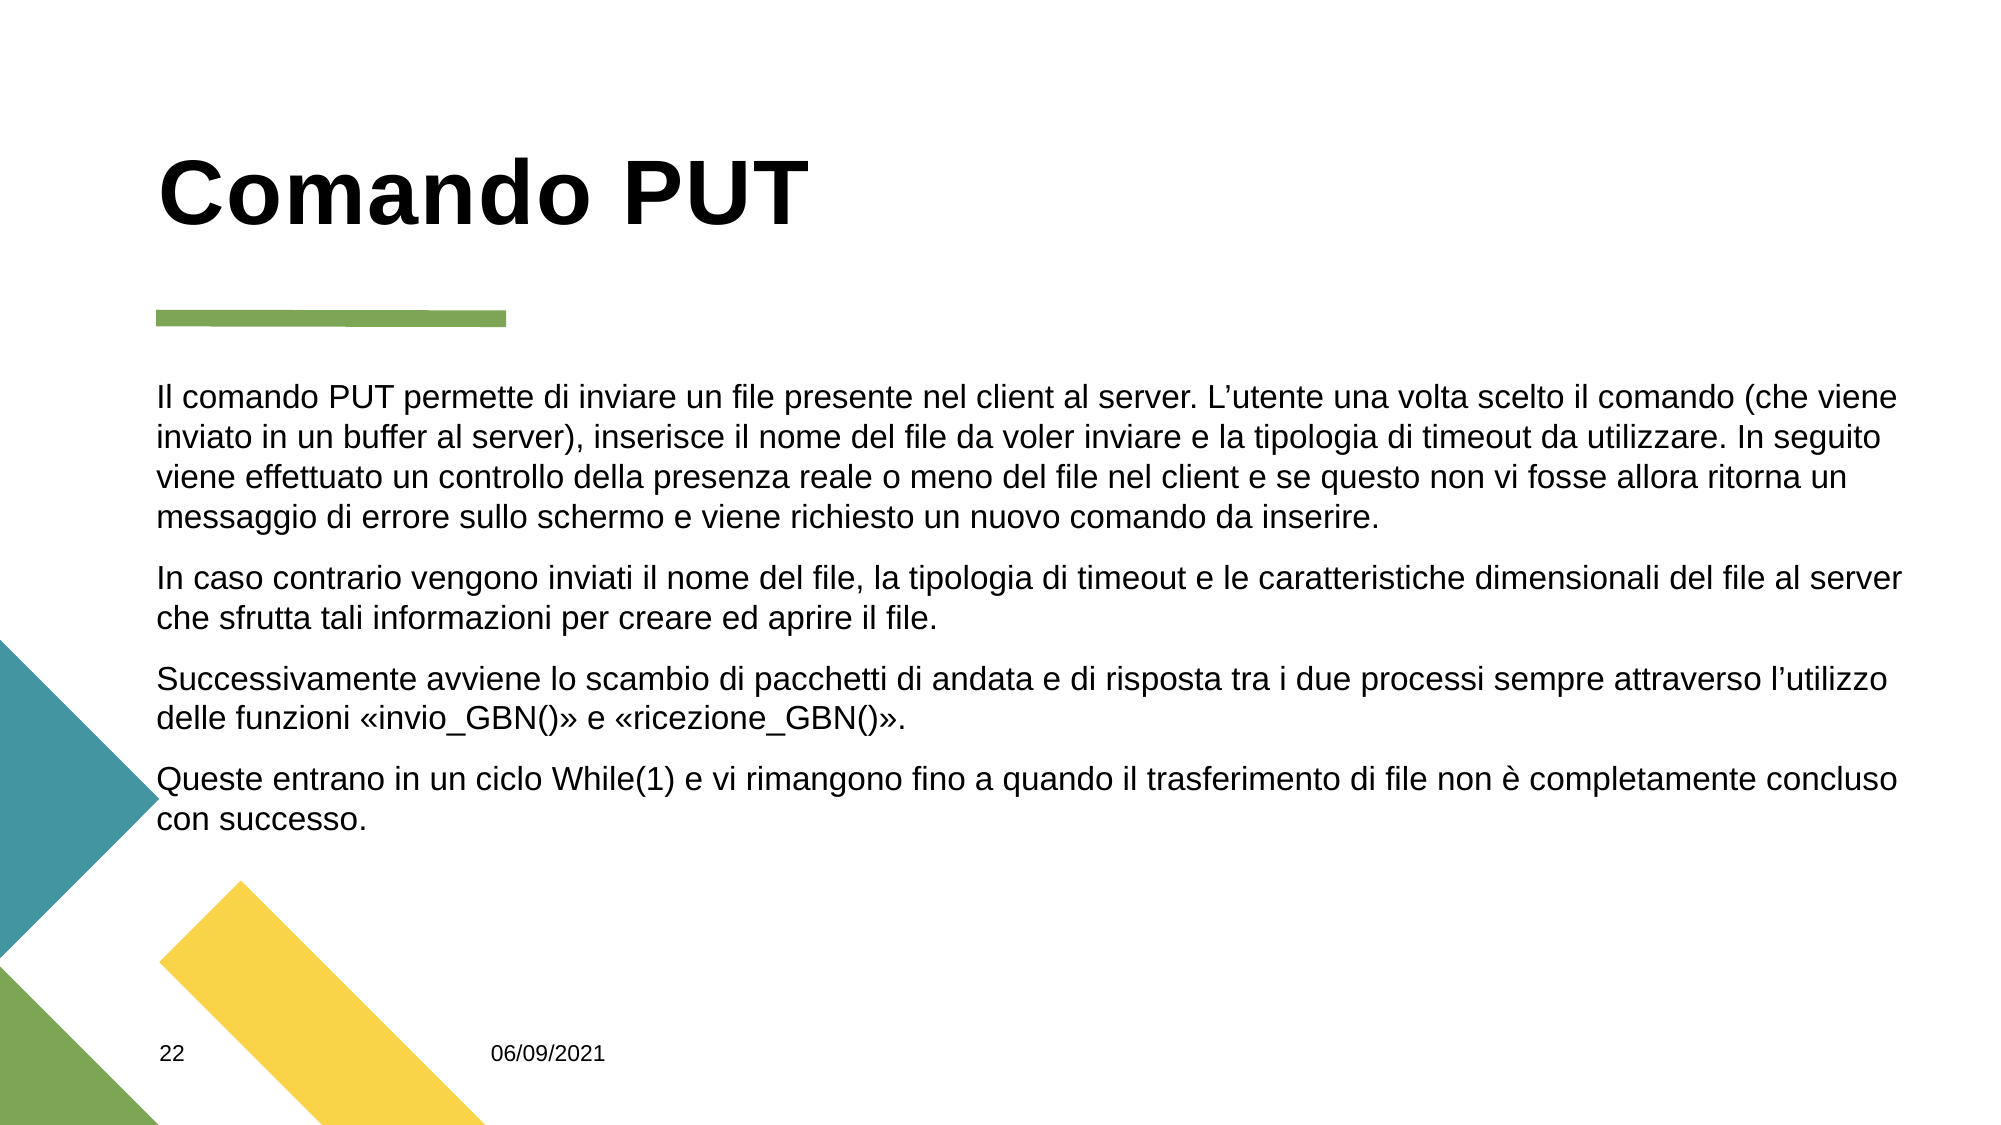

# Comando PUT
Il comando PUT permette di inviare un file presente nel client al server. L’utente una volta scelto il comando (che viene inviato in un buffer al server), inserisce il nome del file da voler inviare e la tipologia di timeout da utilizzare. In seguito viene effettuato un controllo della presenza reale o meno del file nel client e se questo non vi fosse allora ritorna un messaggio di errore sullo schermo e viene richiesto un nuovo comando da inserire.
In caso contrario vengono inviati il nome del file, la tipologia di timeout e le caratteristiche dimensionali del file al server che sfrutta tali informazioni per creare ed aprire il file.
Successivamente avviene lo scambio di pacchetti di andata e di risposta tra i due processi sempre attraverso l’utilizzo delle funzioni «invio_GBN()» e «ricezione_GBN()».
Queste entrano in un ciclo While(1) e vi rimangono fino a quando il trasferimento di file non è completamente concluso con successo.

22
06/09/2021